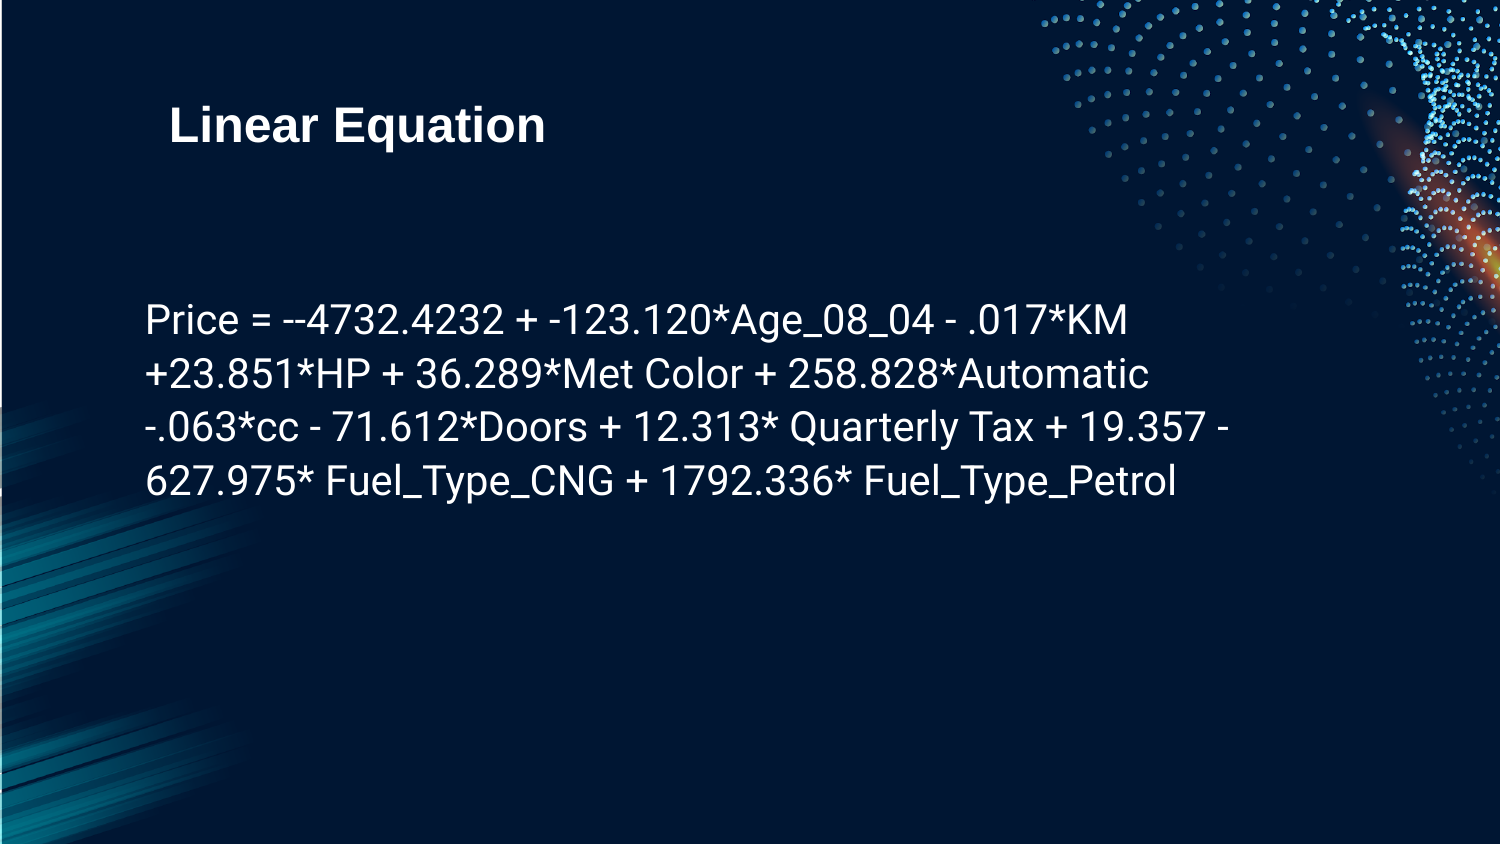

# Linear Equation

Price = --4732.4232 + -123.120*Age_08_04 - .017*KM +23.851*HP + 36.289*Met Color + 258.828*Automatic -.063*cc - 71.612*Doors + 12.313* Quarterly Tax + 19.357 - 627.975* Fuel_Type_CNG + 1792.336* Fuel_Type_Petrol